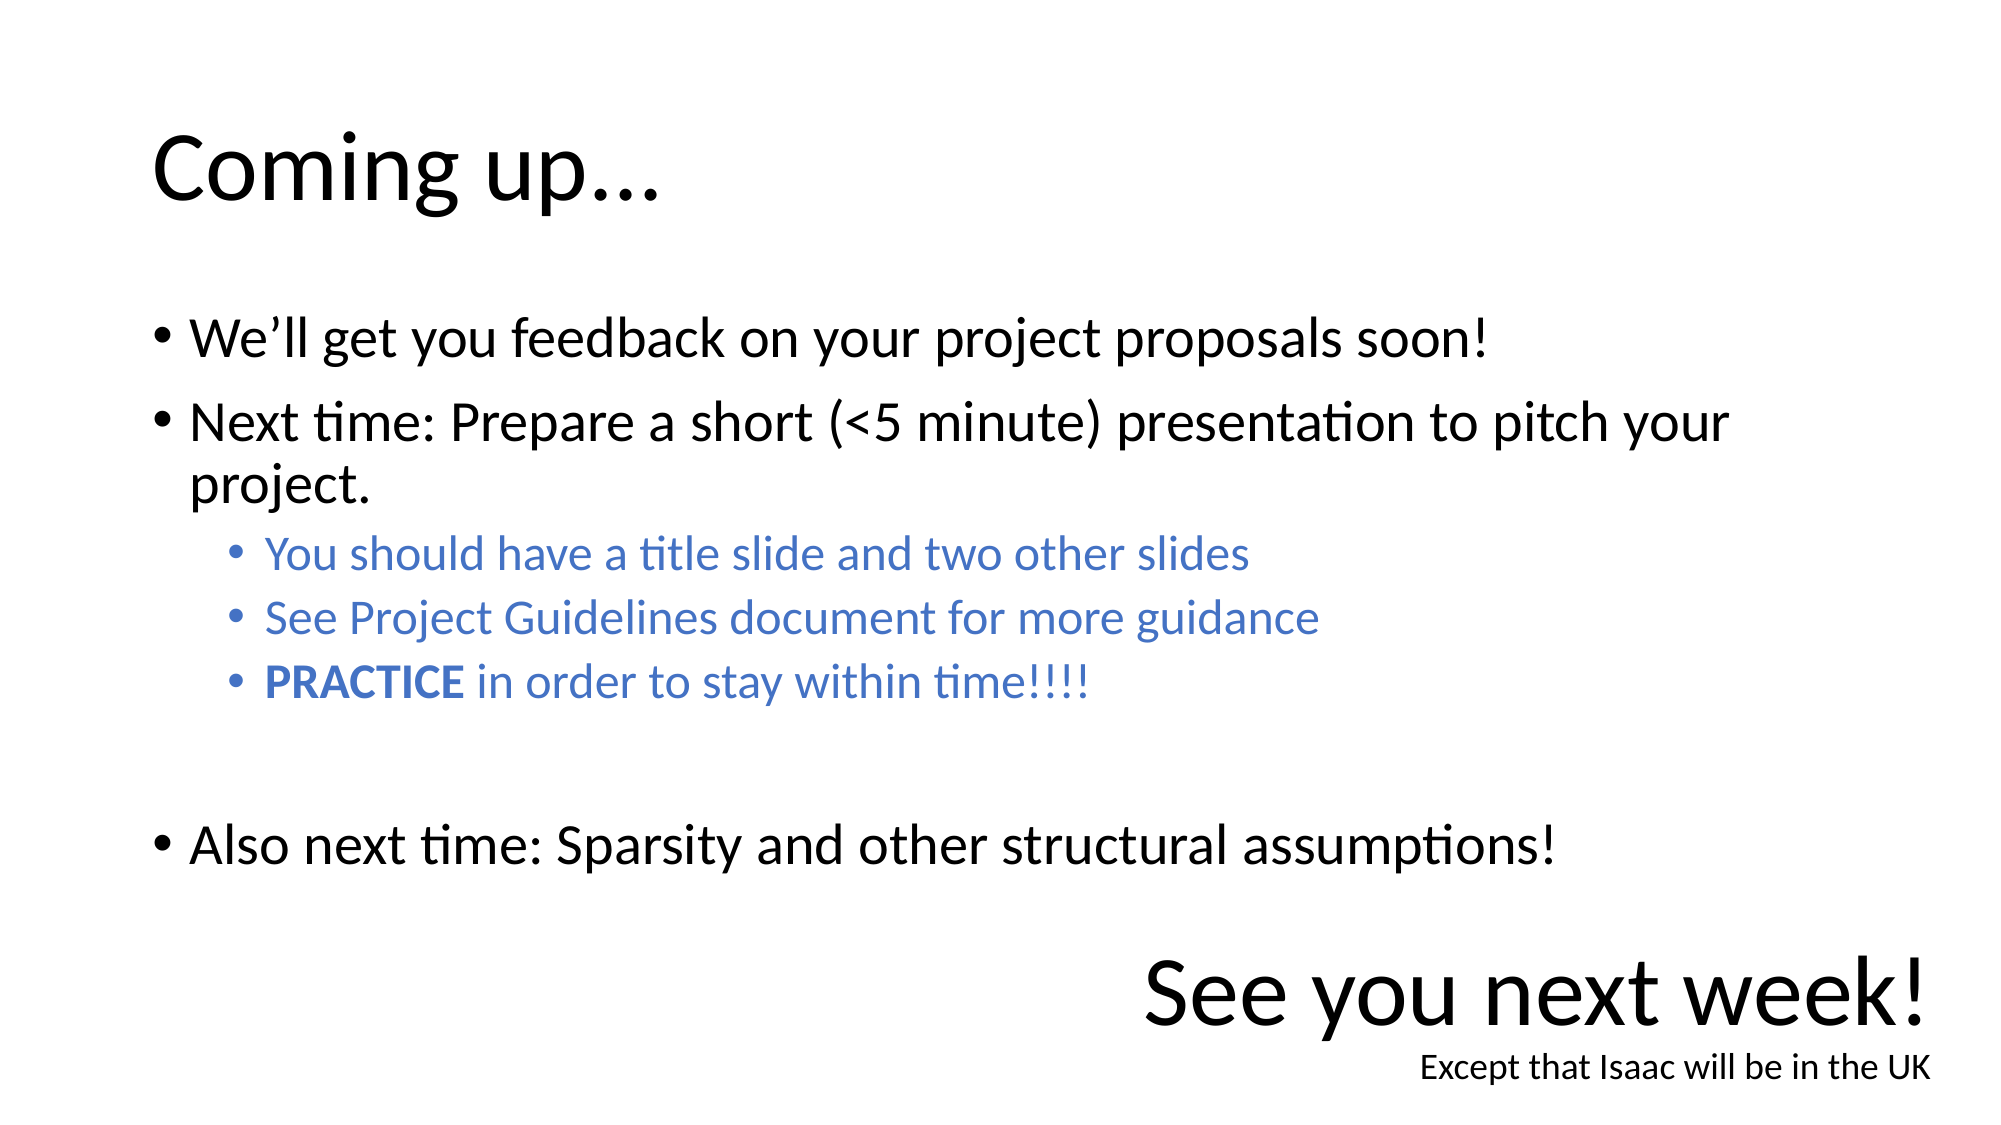

# Coming up...
We’ll get you feedback on your project proposals soon!
Next time: Prepare a short (<5 minute) presentation to pitch your project.
You should have a title slide and two other slides
See Project Guidelines document for more guidance
PRACTICE in order to stay within time!!!!

Also next time: Sparsity and other structural assumptions!
See you next week!
Except that Isaac will be in the UK